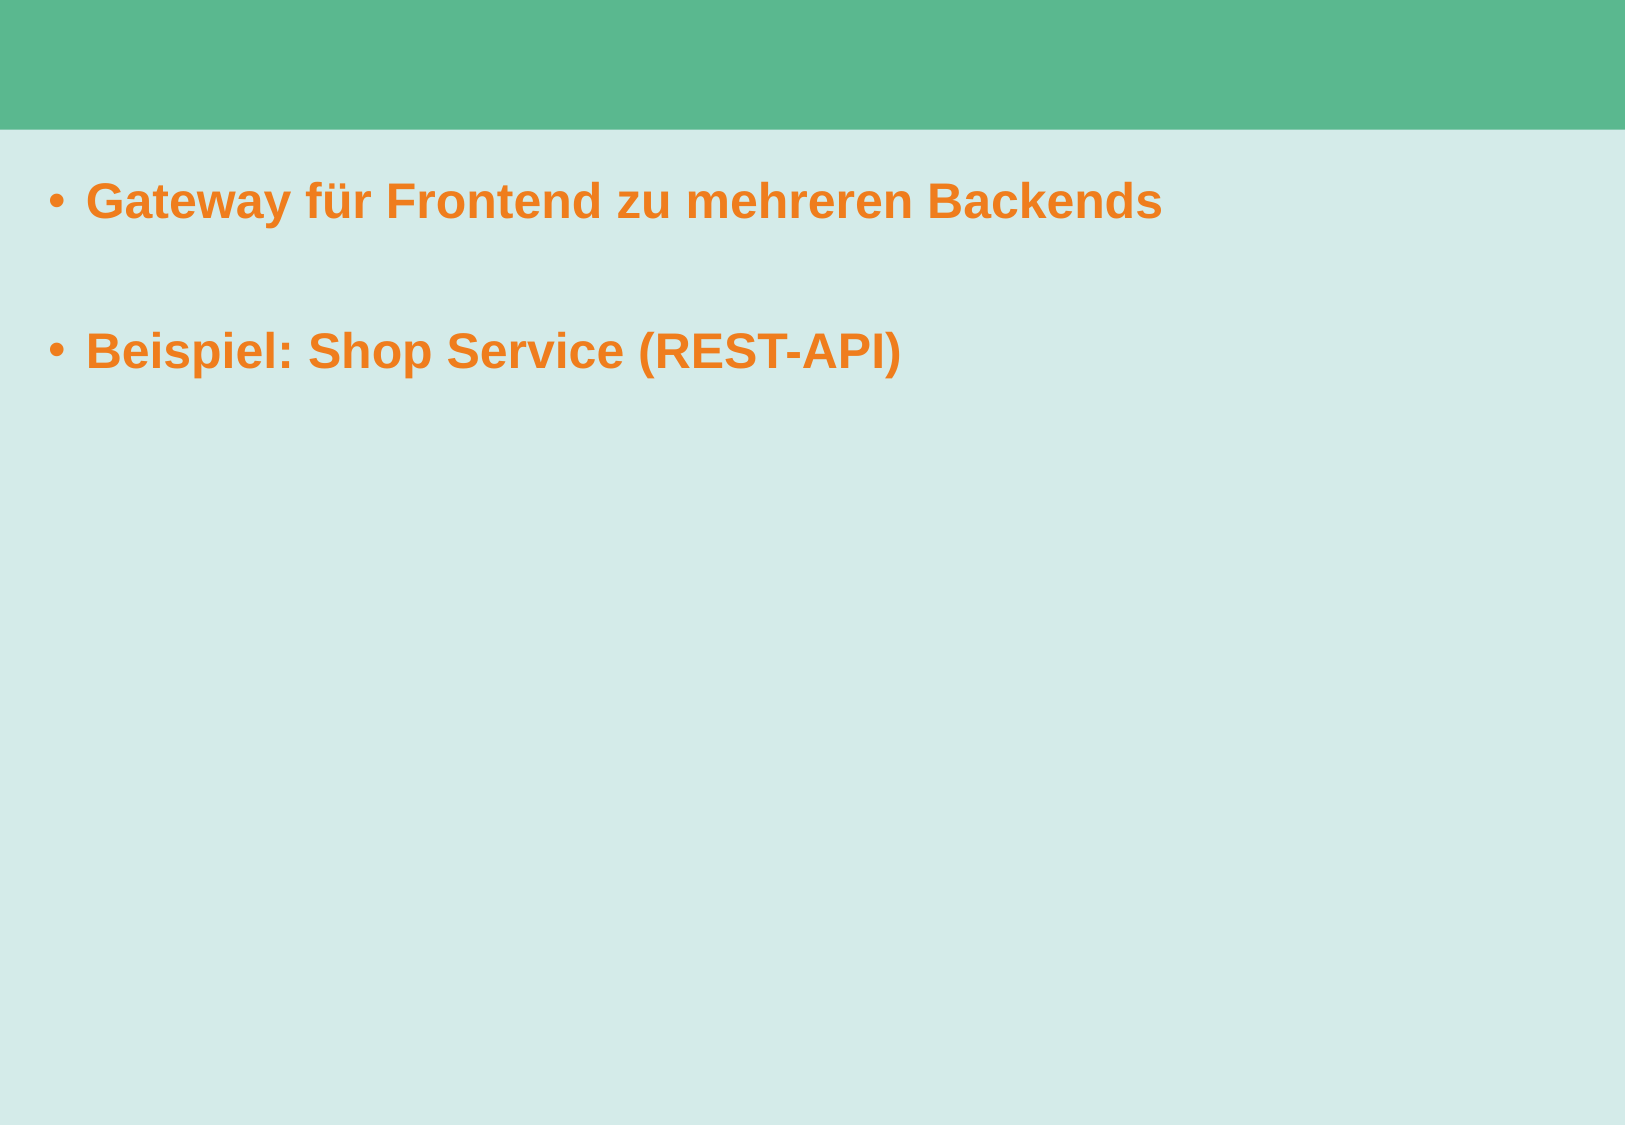

#
Gateway für Frontend zu mehreren Backends

Beispiel: Shop Service (REST-API)